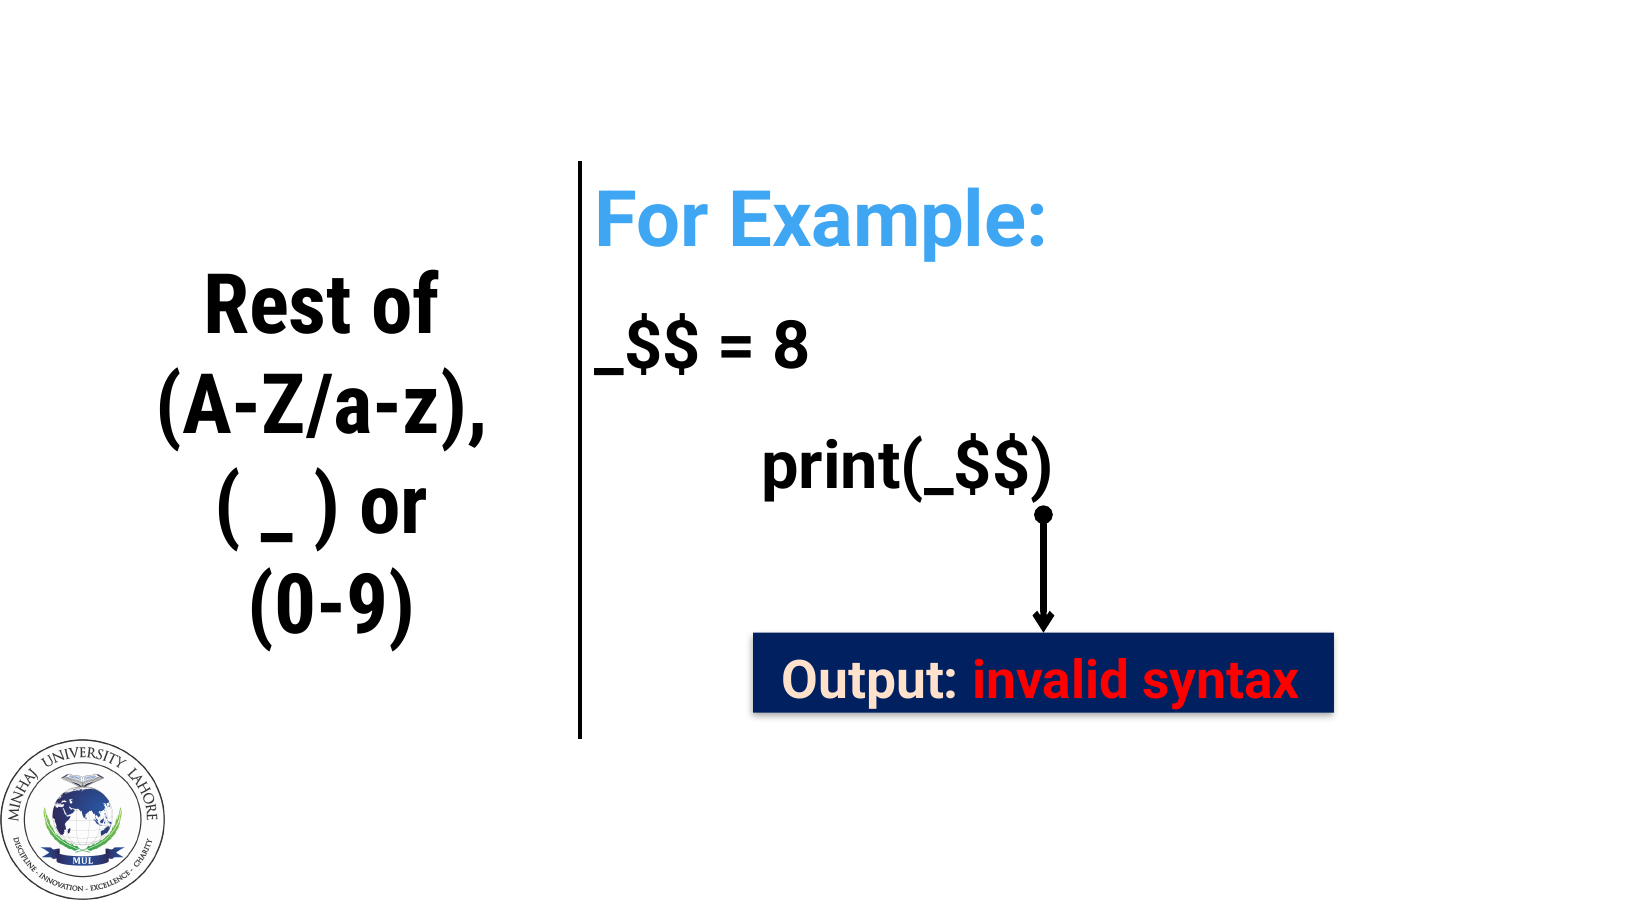

# Rest of (A-Z/a-z), ( _ ) or (0-9)
For Example:
_$$ = 8
	 print(_$$)
Output: invalid syntax